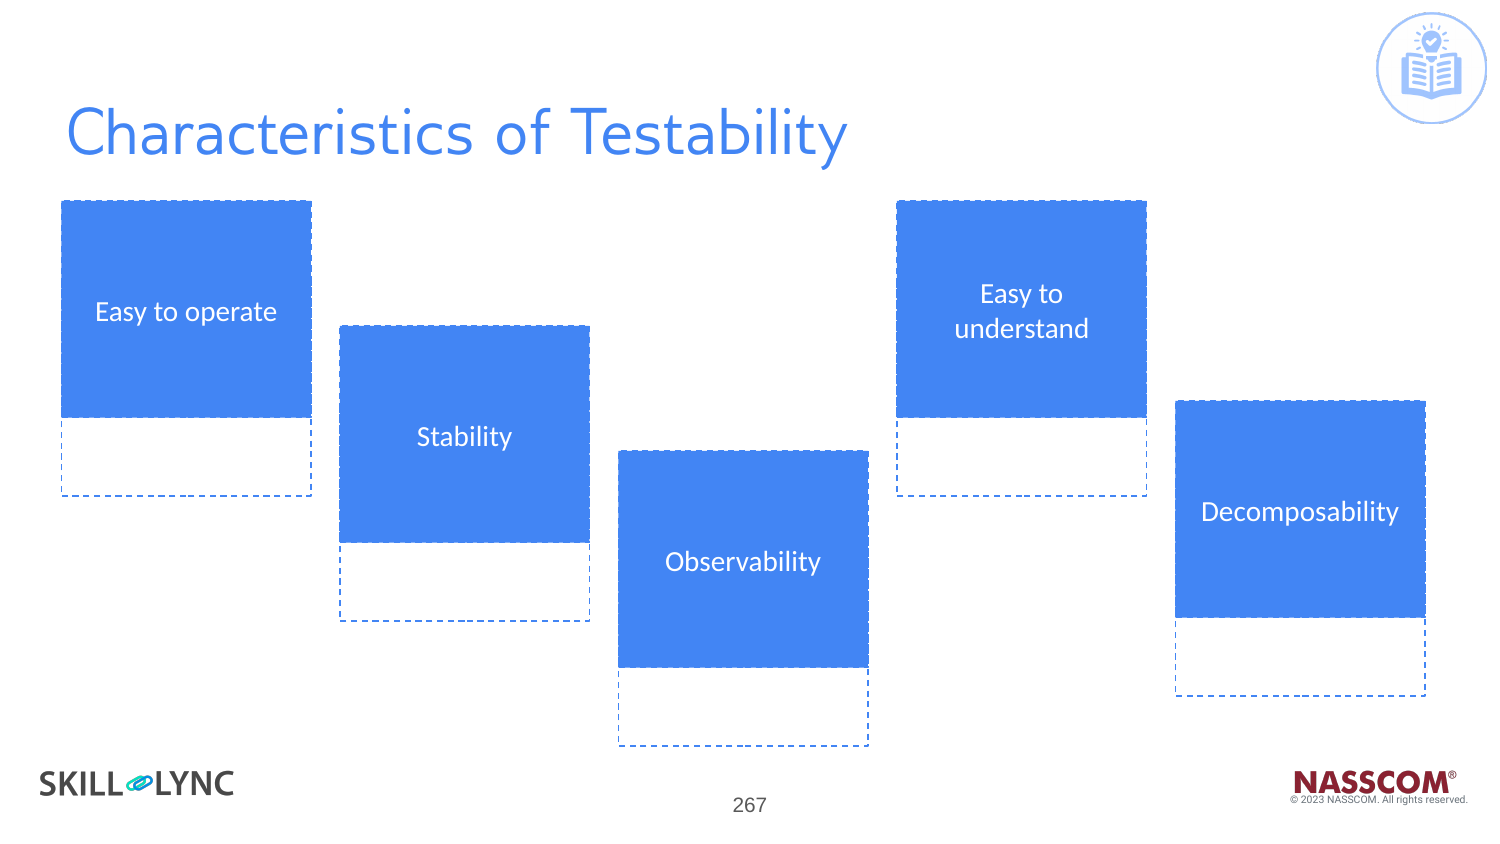

# Characteristics of Testability
Easy to operate

Easy to understand

Stability

Decomposability

Observability

267